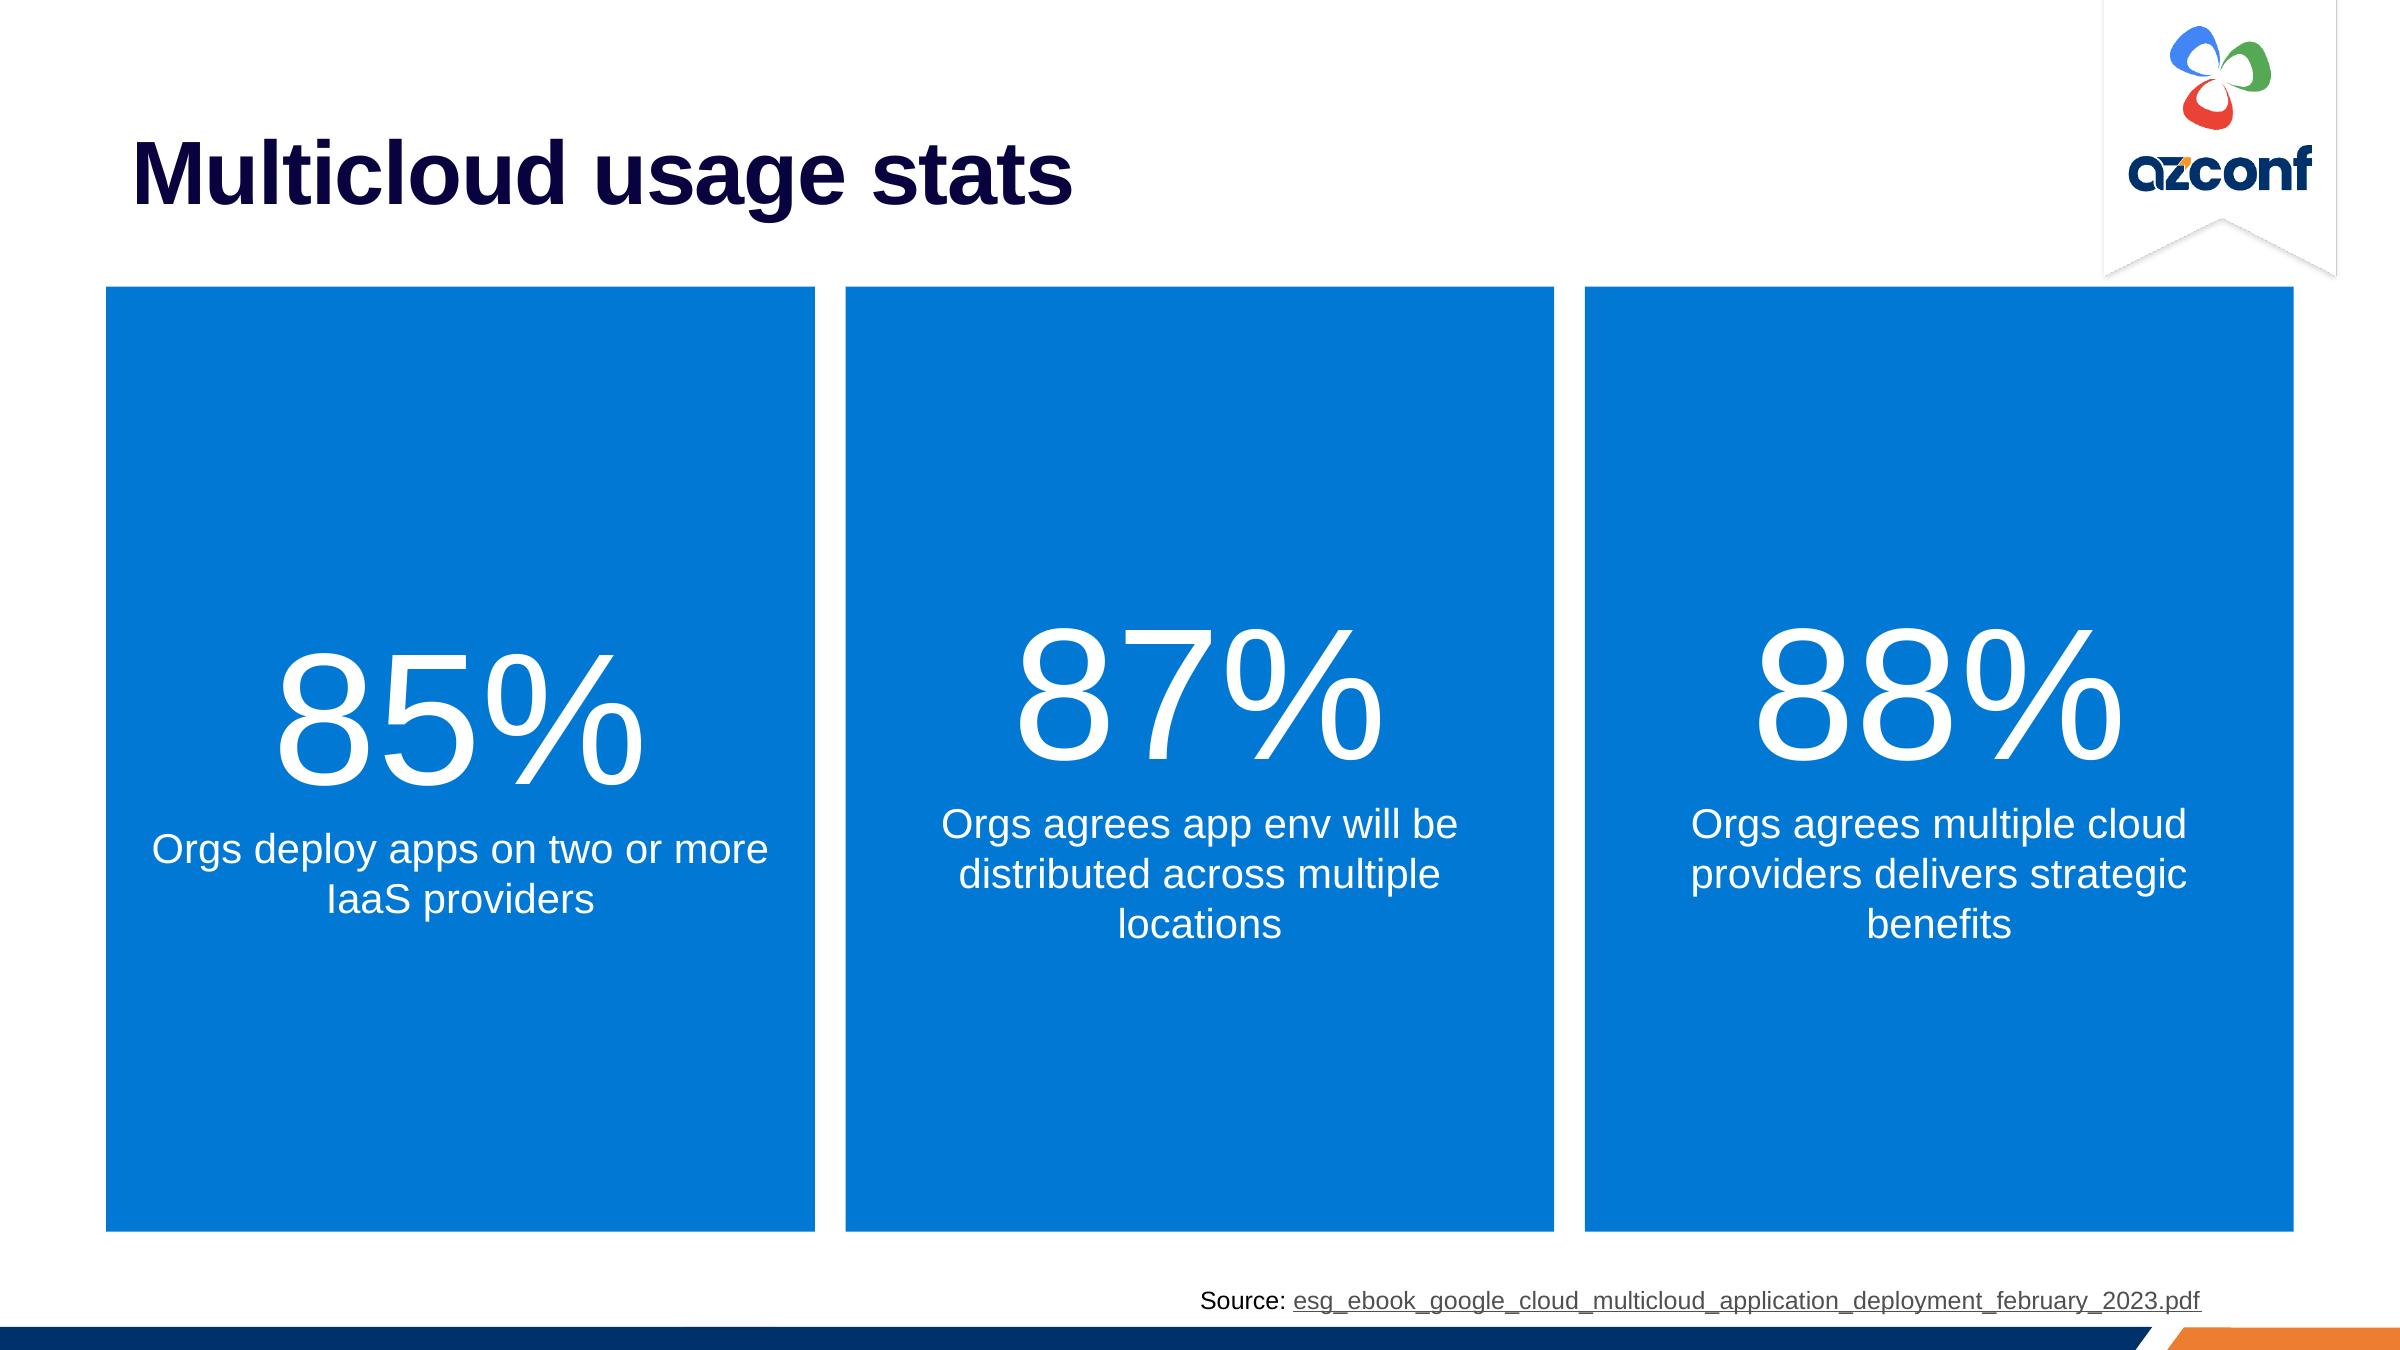

# Multicloud usage stats

85%
Orgs deploy apps on two or more IaaS providers

87%
Orgs agrees app env will be distributed across multiple locations

88%
Orgs agrees multiple cloud providers delivers strategic benefits

Source: esg_ebook_google_cloud_multicloud_application_deployment_february_2023.pdf